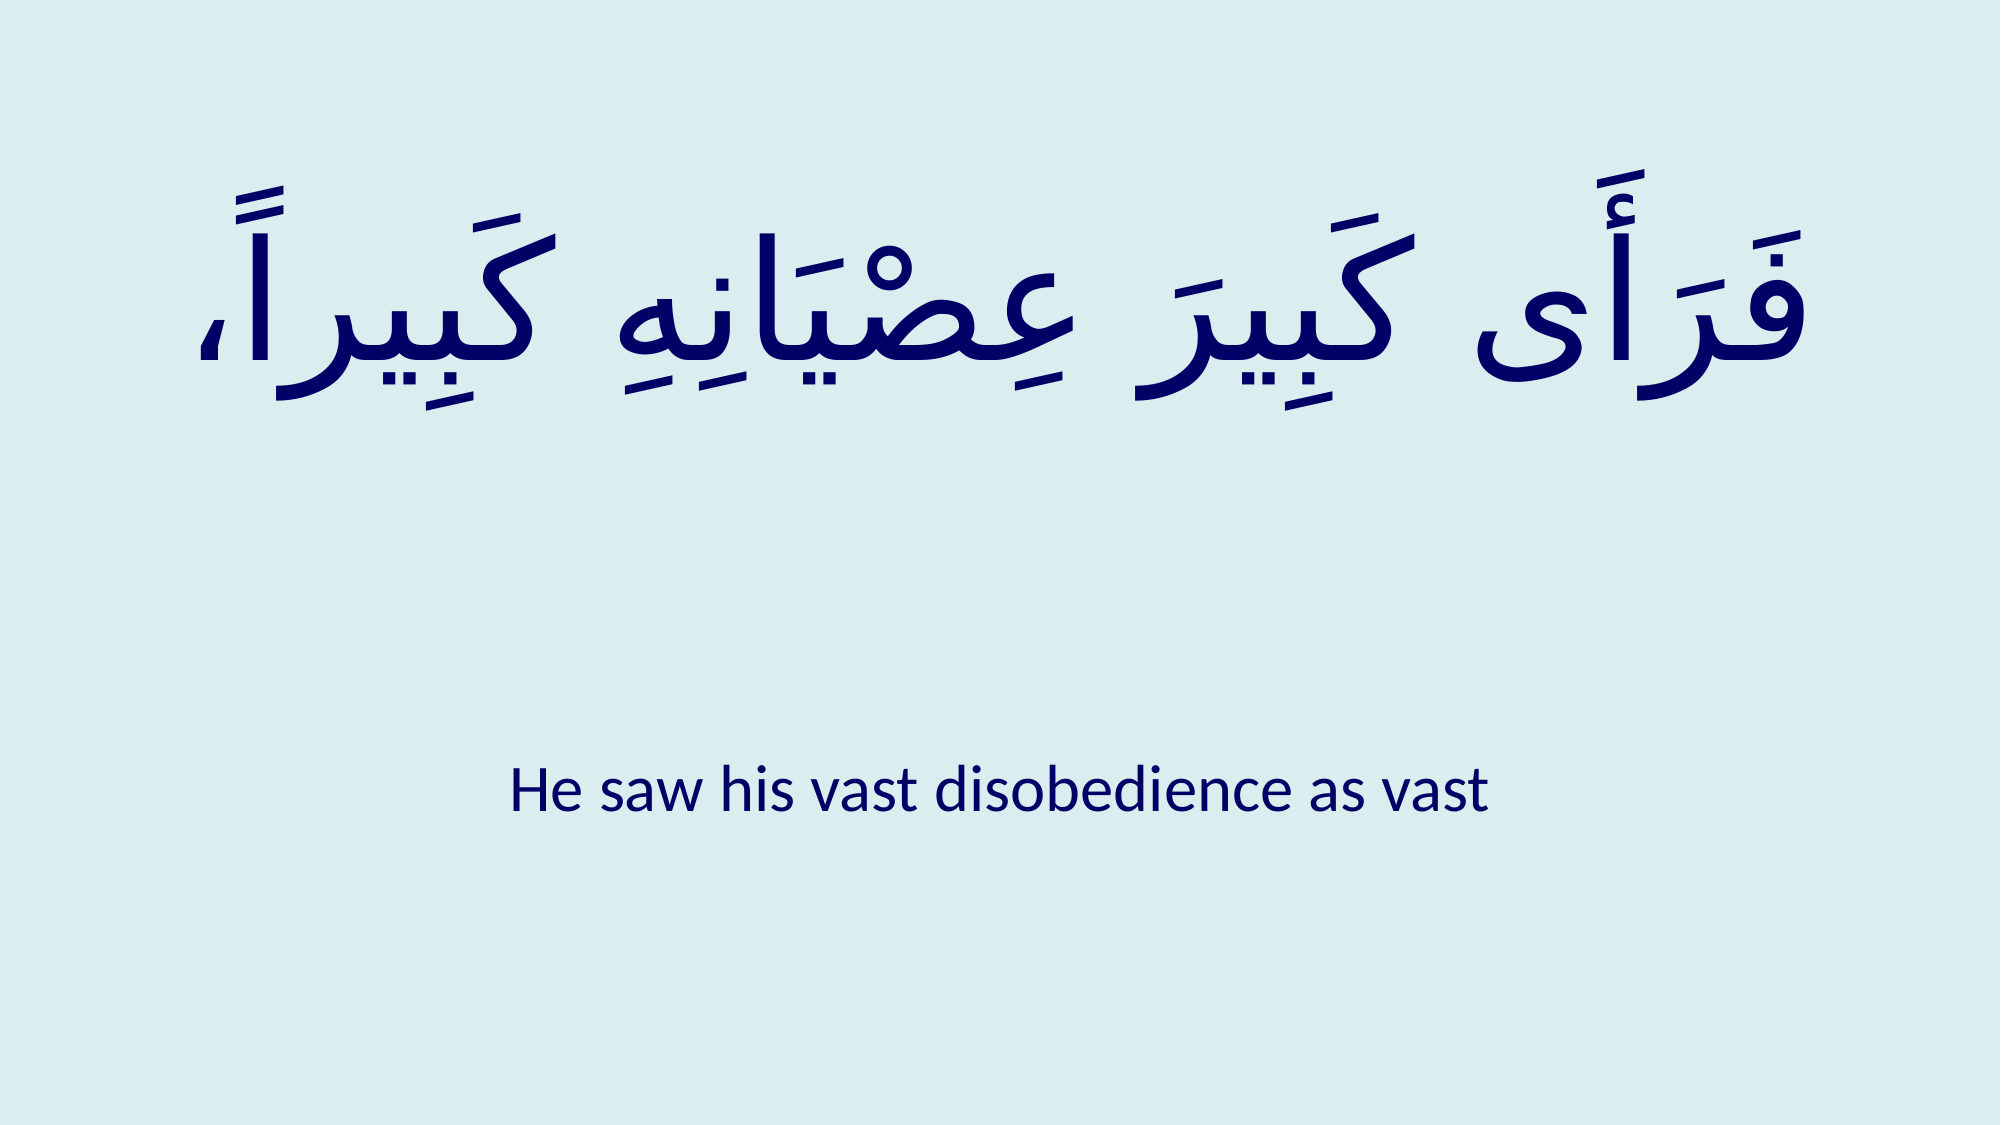

# فَرَأَى كَبِيرَ عِصْيَانِهِ كَبِيراً،
He saw his vast disobedience as vast